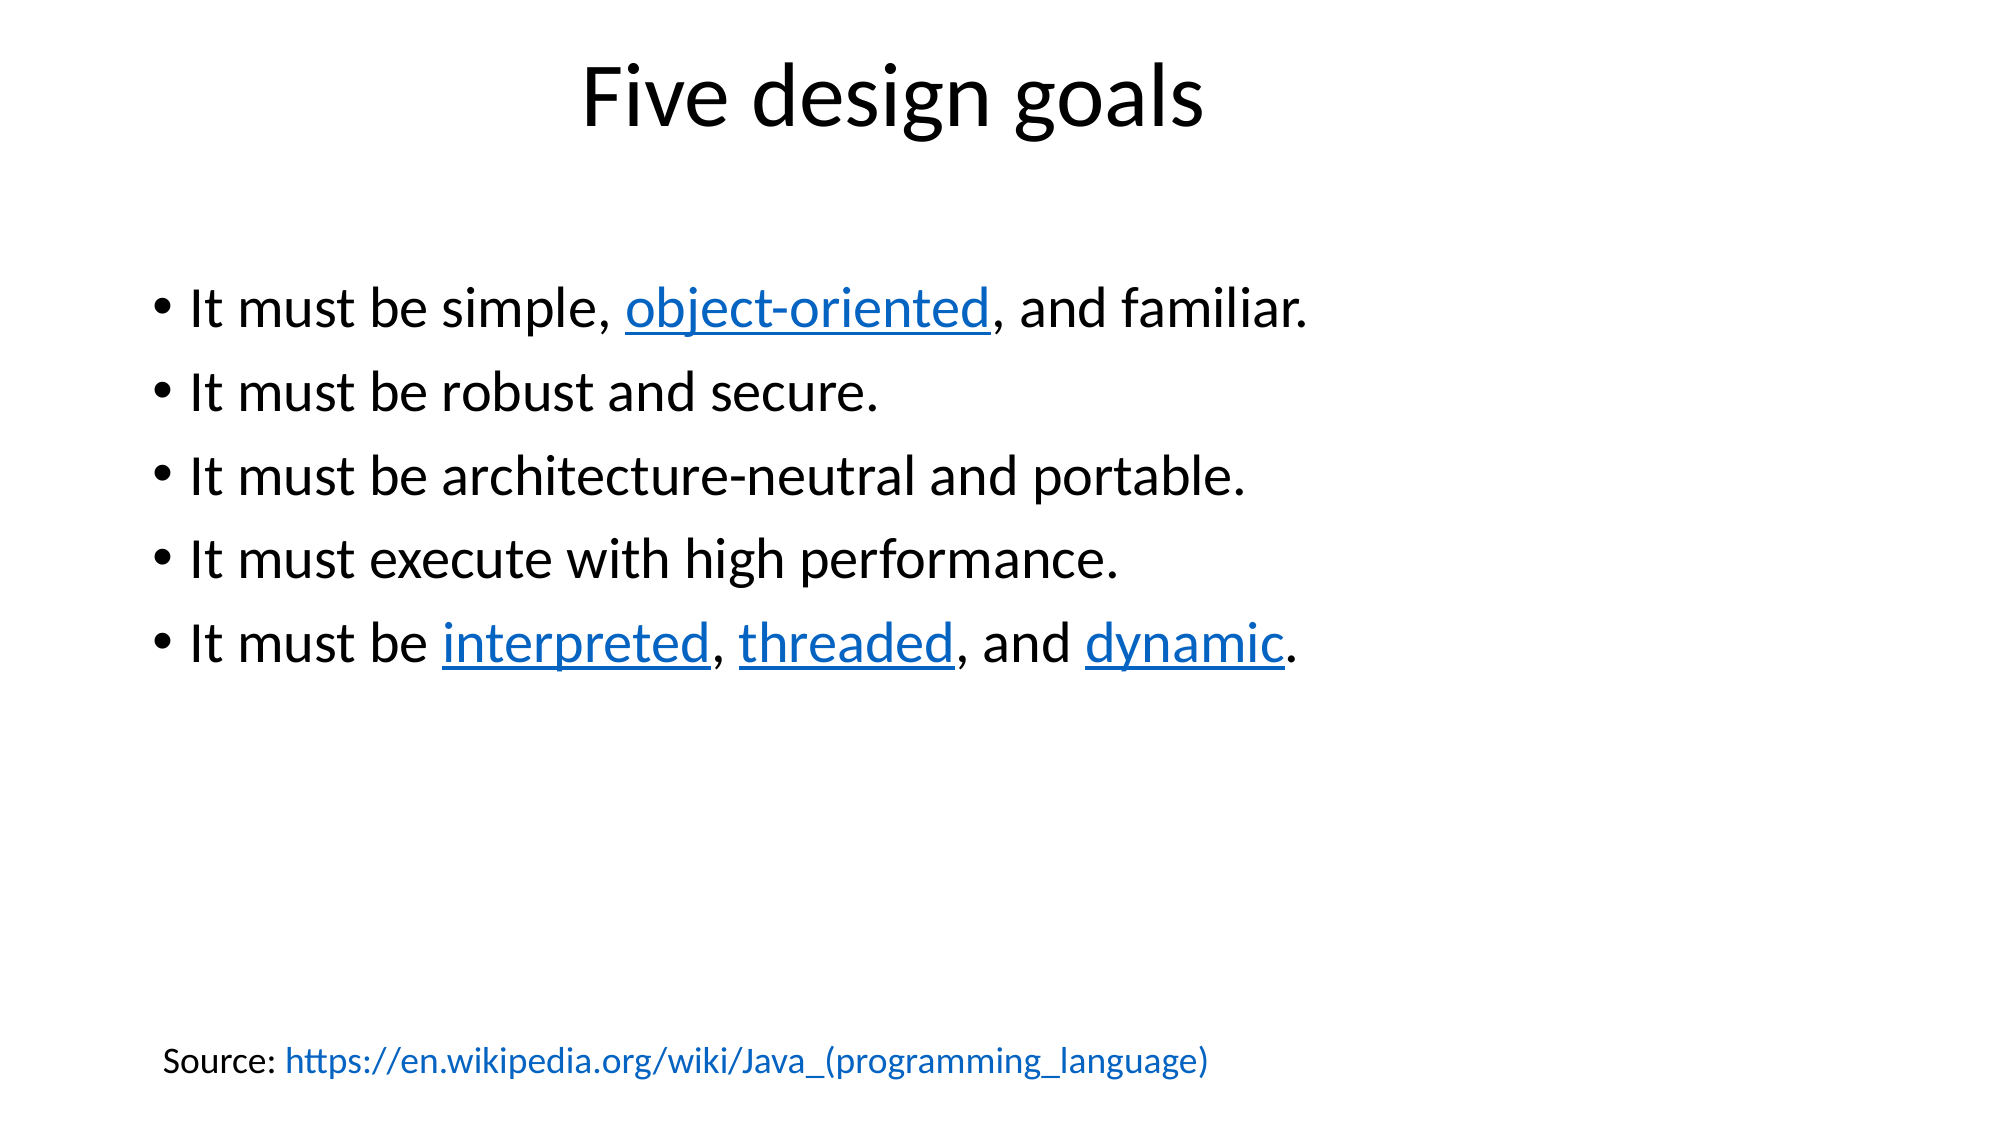

# Five design goals
It must be simple, object-oriented, and familiar.
It must be robust and secure.
It must be architecture-neutral and portable.
It must execute with high performance.
It must be interpreted, threaded, and dynamic.

Source: https://en.wikipedia.org/wiki/Java_(programming_language)